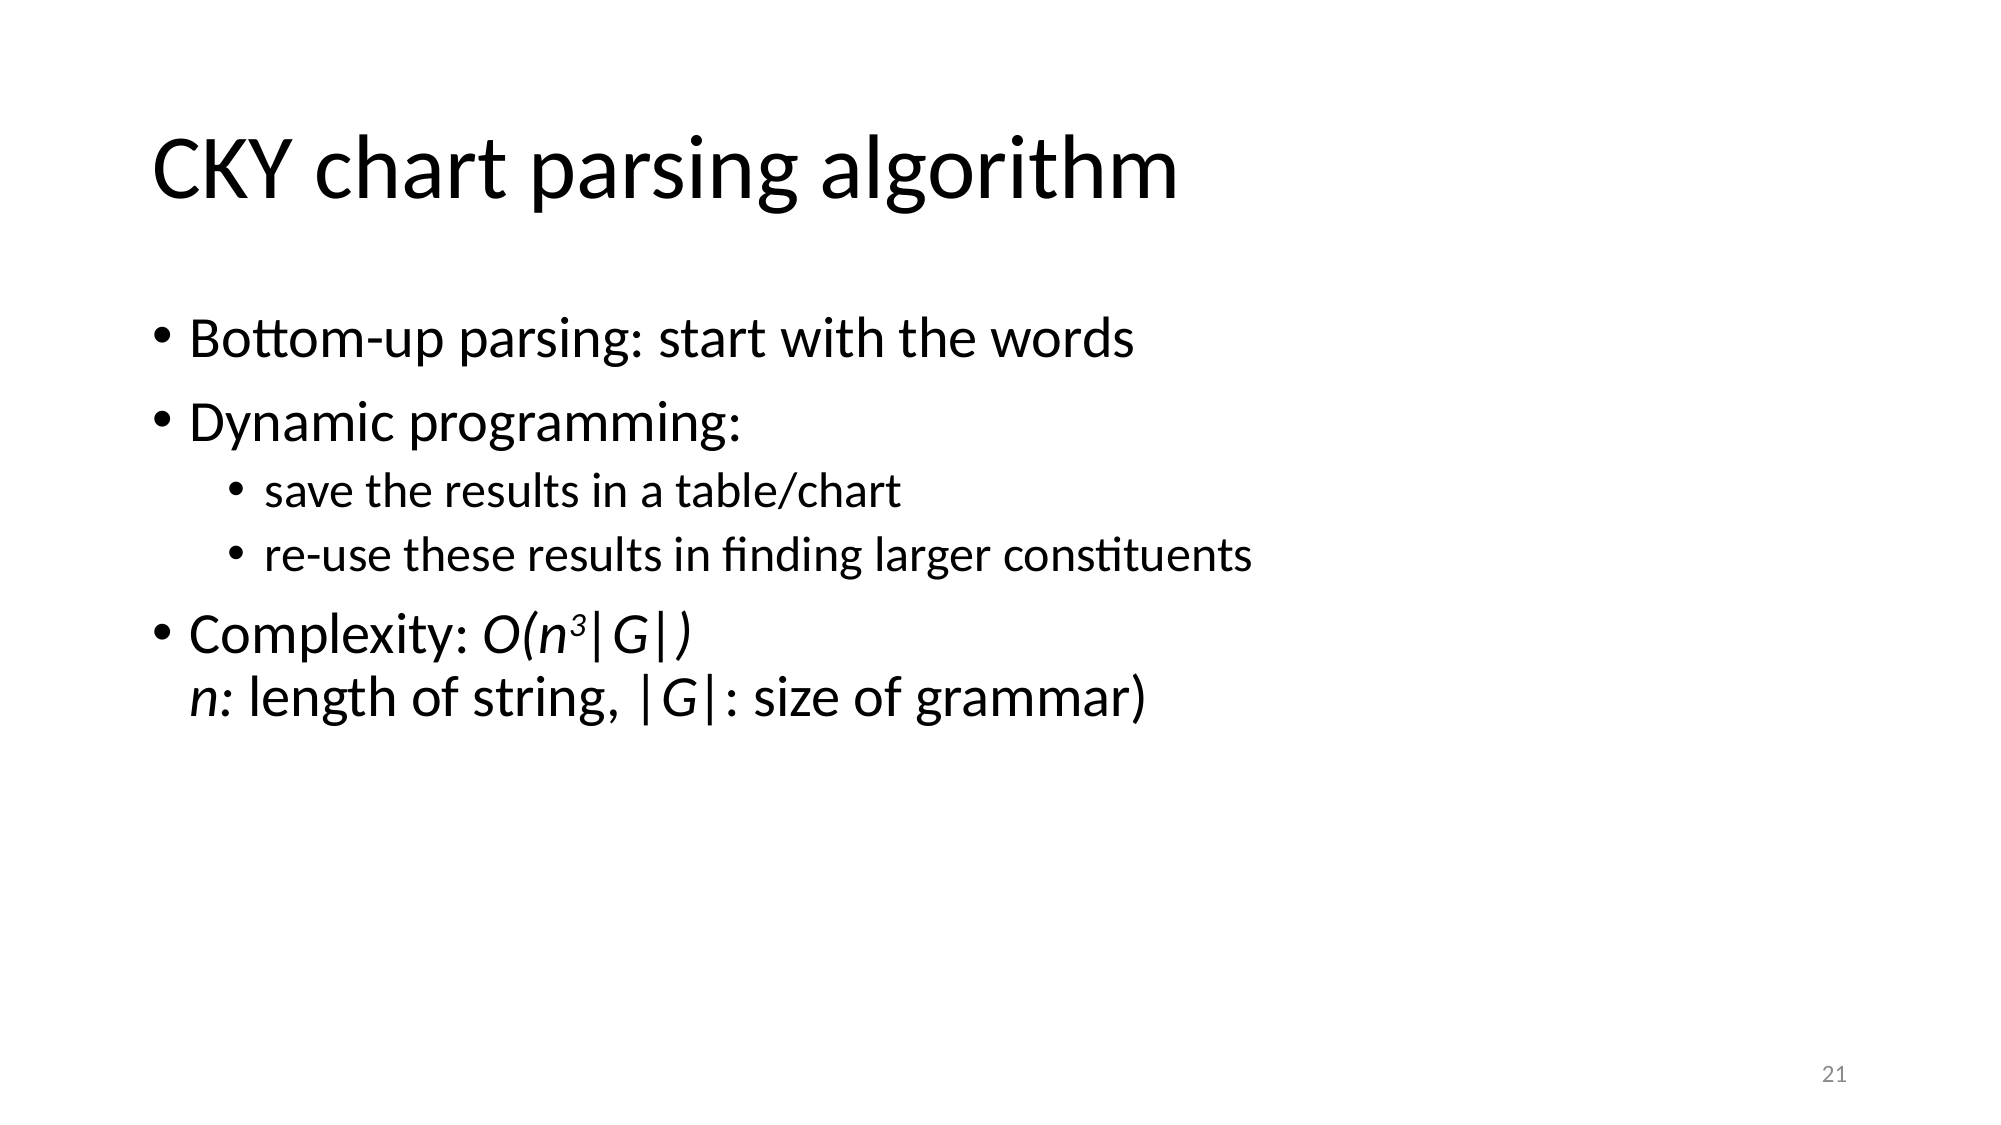

# CKY chart parsing algorithm
Bottom-up parsing: start with the words
Dynamic programming:
save the results in a table/chart
re-use these results in finding larger constituents
Complexity: O(n3|G|)
n: length of string, |G|: size of grammar)

21